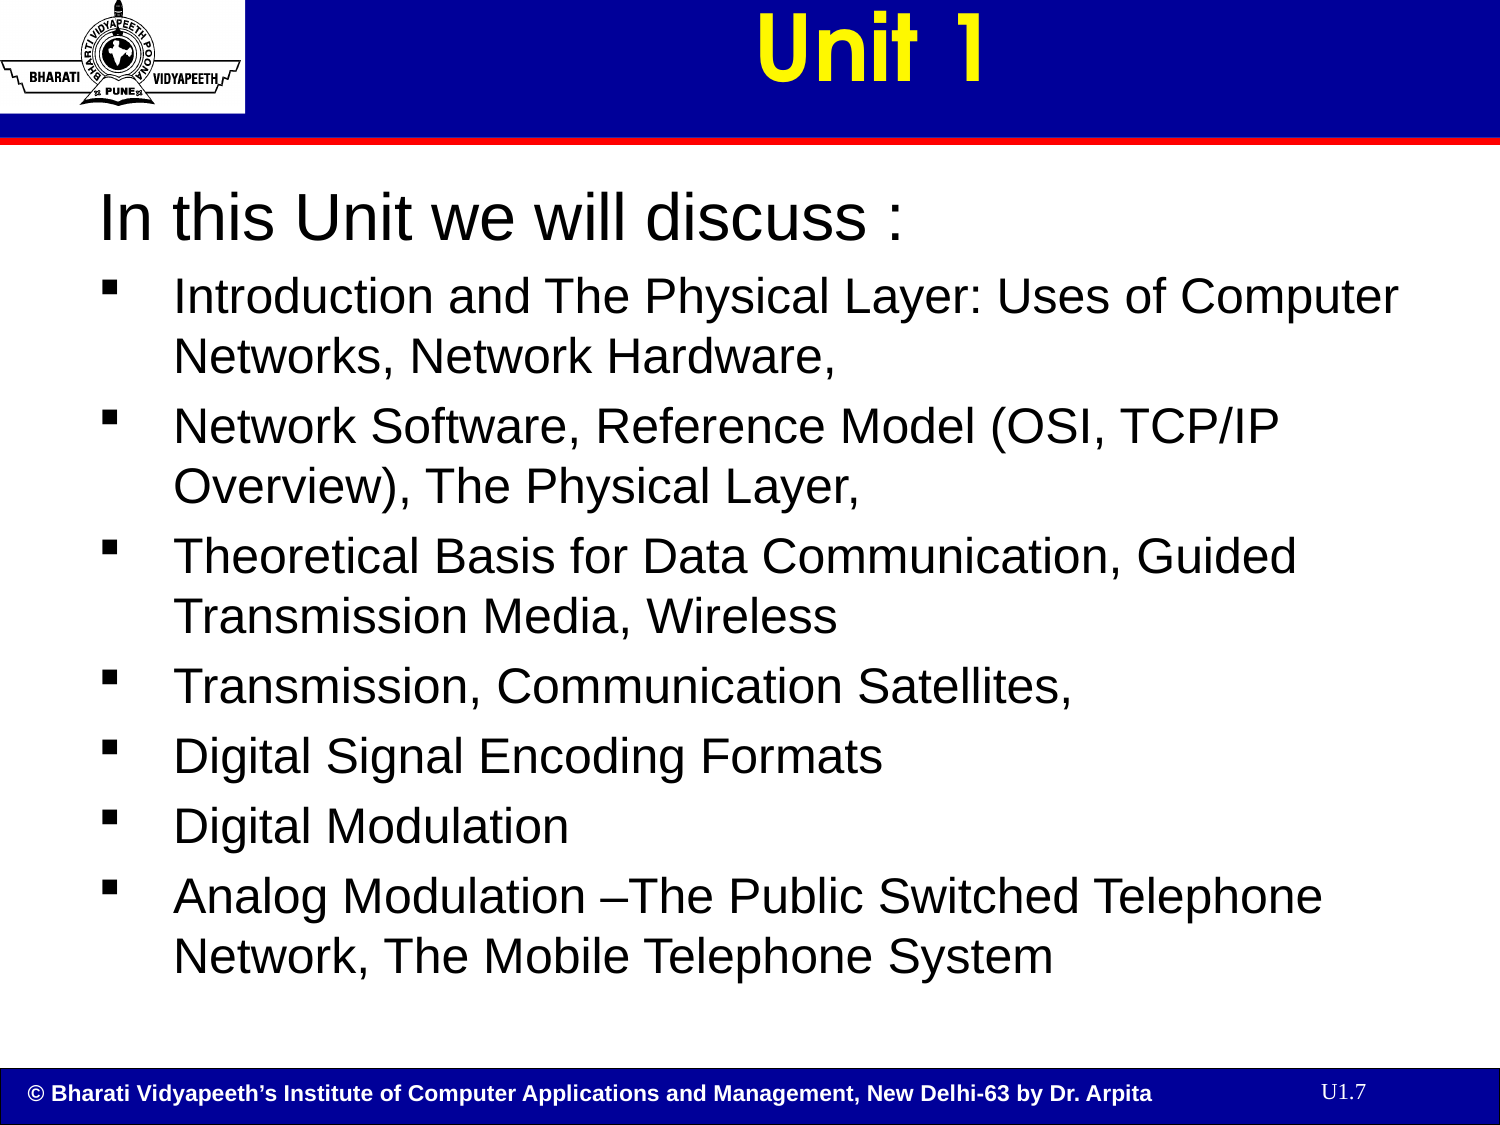

# Unit 1
In this Unit we will discuss :
Introduction and The Physical Layer: Uses of Computer Networks, Network Hardware,
Network Software, Reference Model (OSI, TCP/IP Overview), The Physical Layer,
Theoretical Basis for Data Communication, Guided Transmission Media, Wireless
Transmission, Communication Satellites,
Digital Signal Encoding Formats
Digital Modulation
Analog Modulation –The Public Switched Telephone Network, The Mobile Telephone System